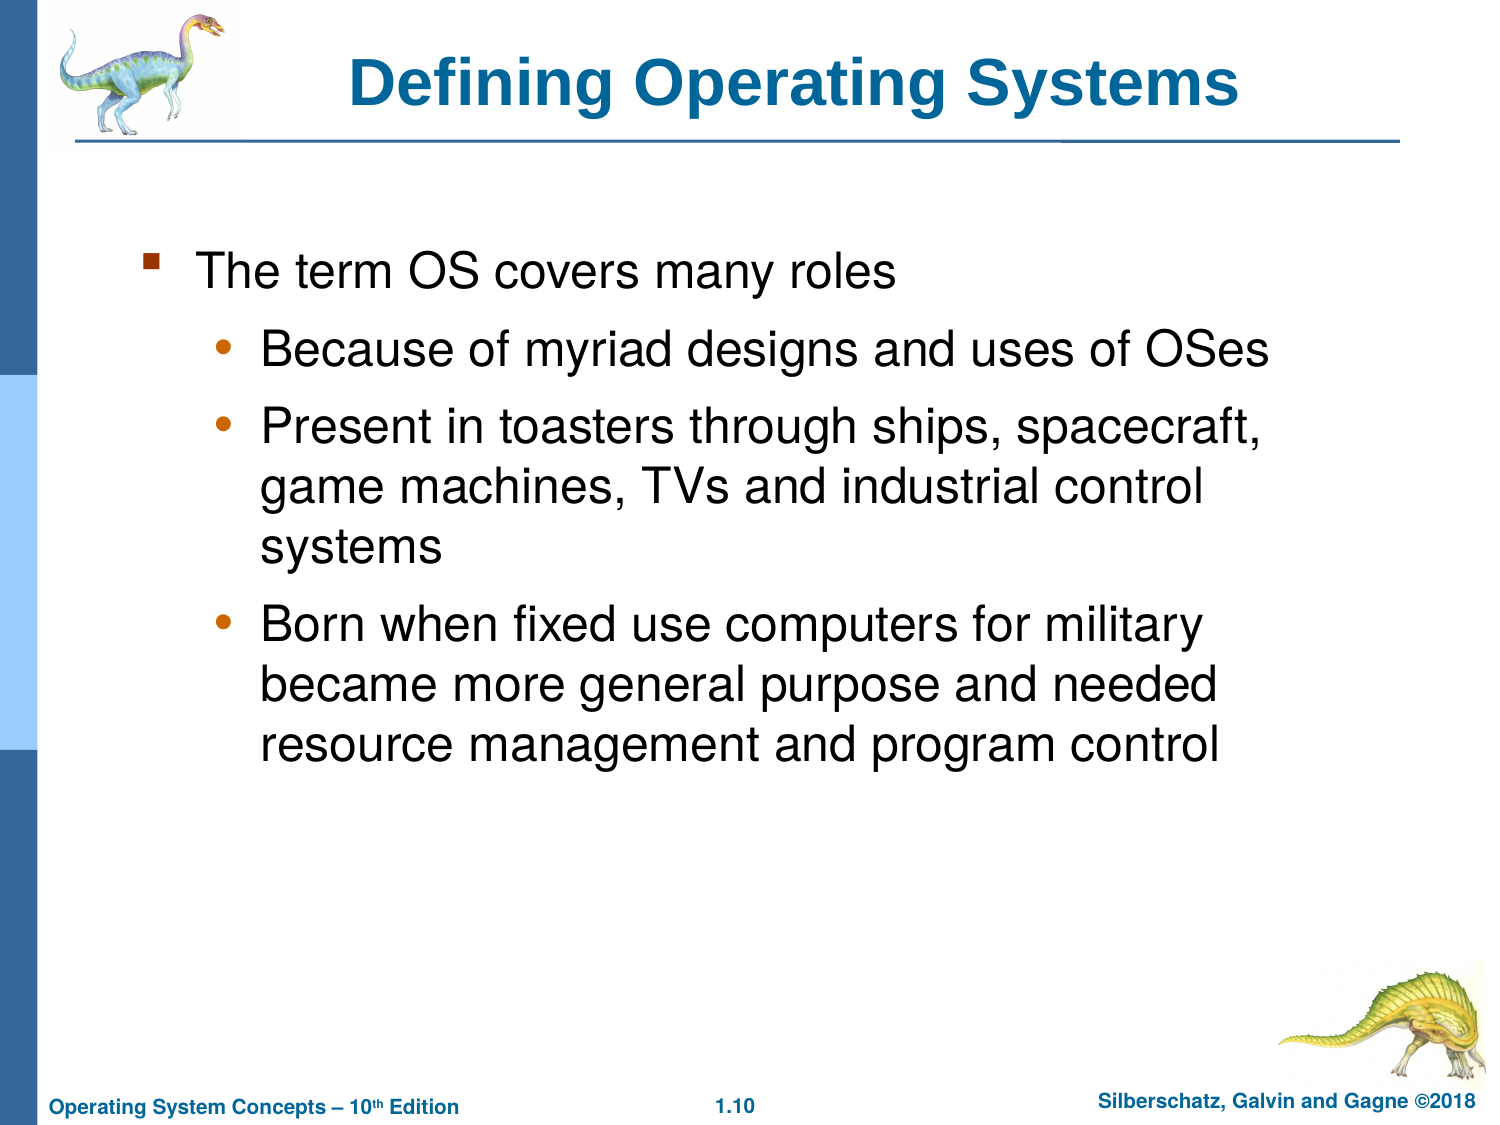

Defining Operating Systems

The term OS covers many roles
Because of myriad designs and uses of OSes
Present in toasters through ships, spacecraft, game machines, TVs and industrial control systems
Born when fixed use computers for military became more general purpose and needed resource management and program control